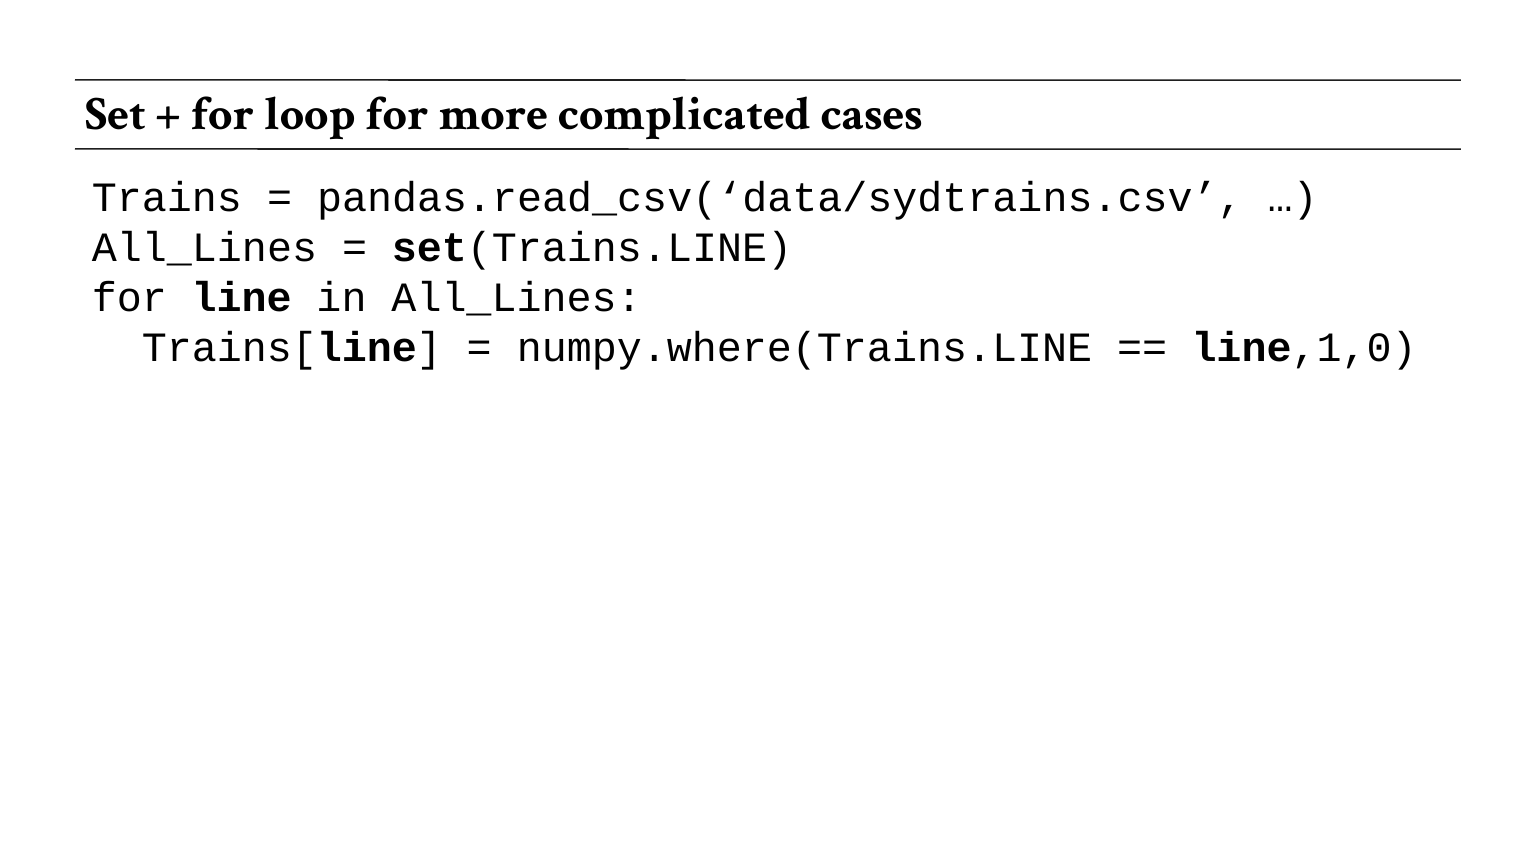

# Set + for loop for more complicated cases
Trains = pandas.read_csv(‘data/sydtrains.csv’, …)
All_Lines = set(Trains.LINE)
for line in All_Lines:
  Trains[line] = numpy.where(Trains.LINE == line,1,0)